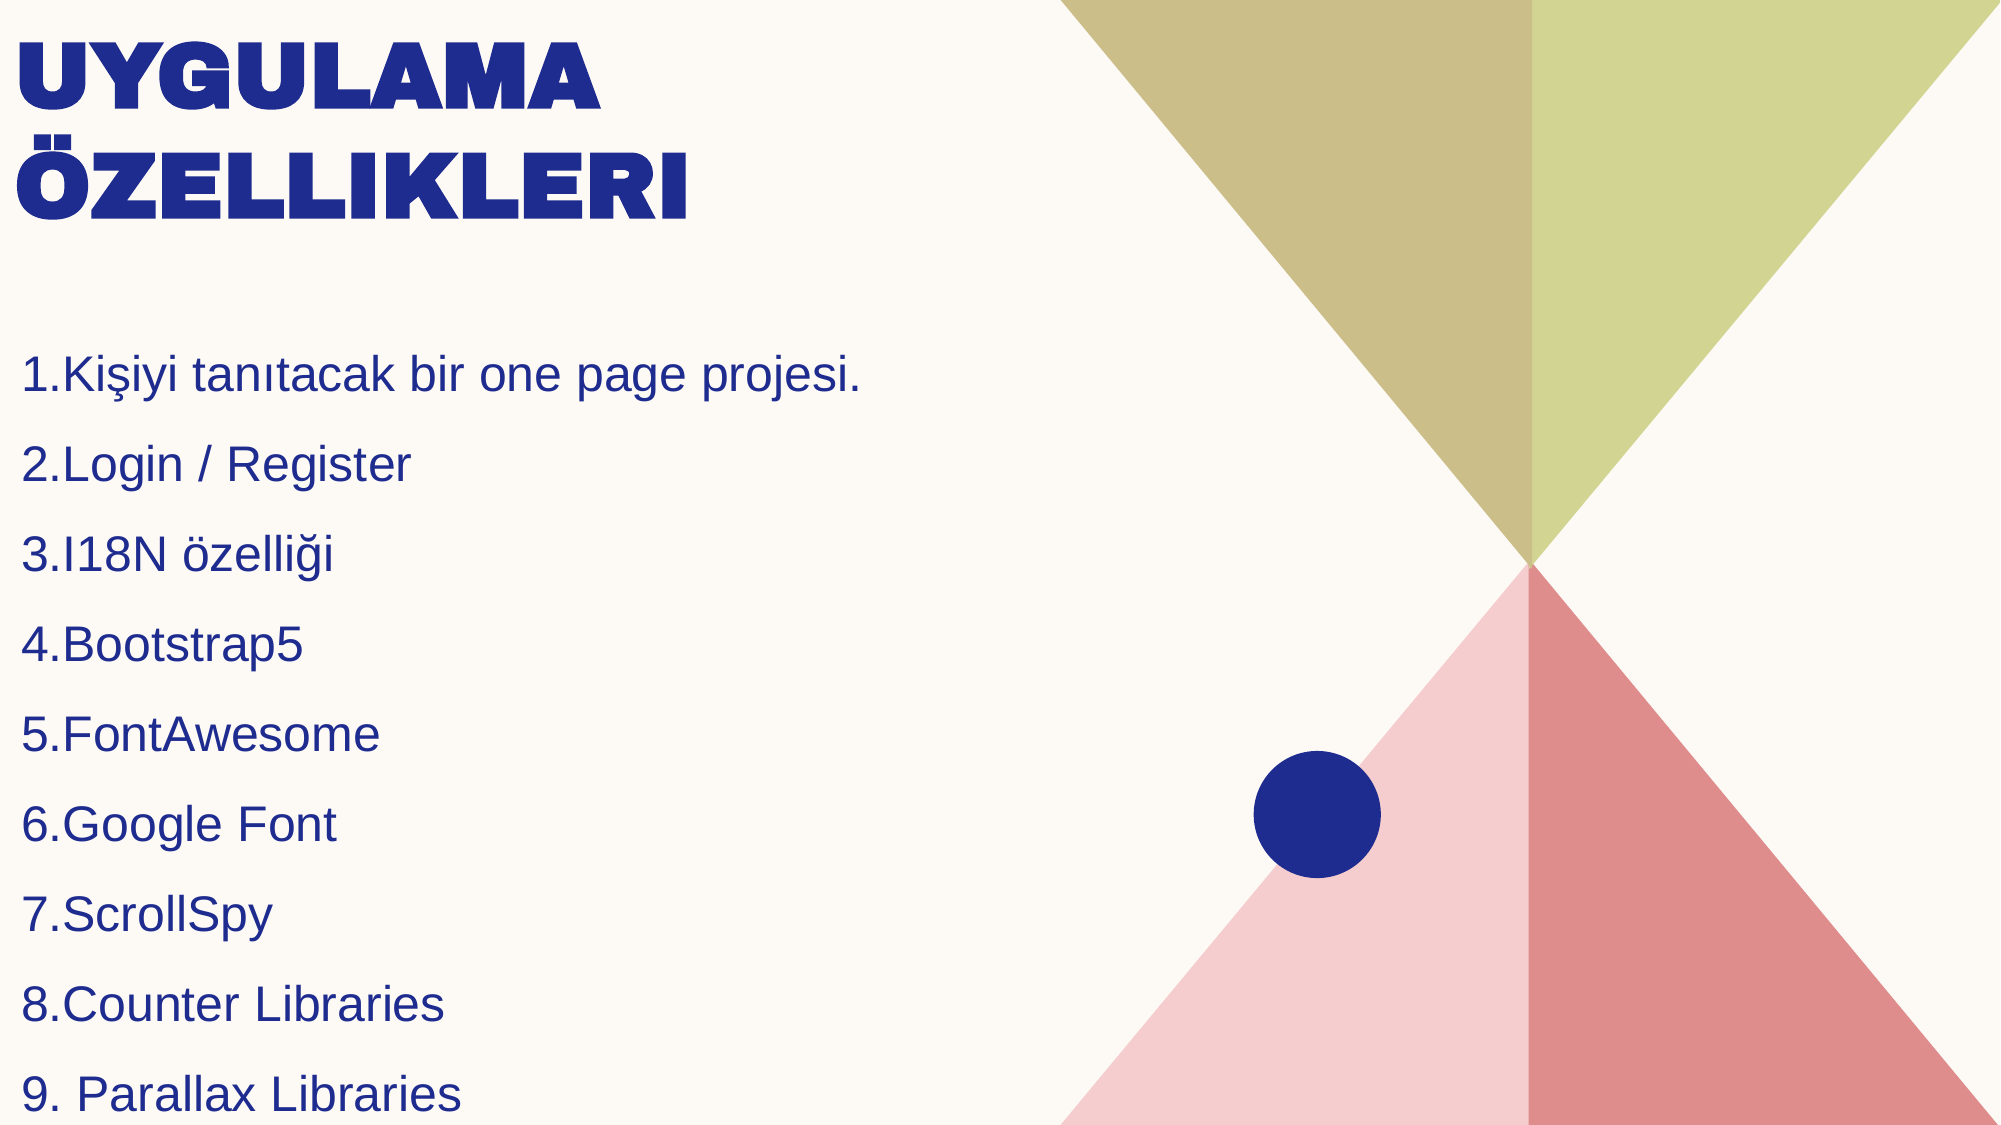

# Uygulama özellikleri
1.Kişiyi tanıtacak bir one page projesi.
2.Login / Register
3.I18N özelliği
4.Bootstrap5
5.FontAwesome
6.Google Font
7.ScrollSpy
8.Counter Libraries
9. Parallax Libraries